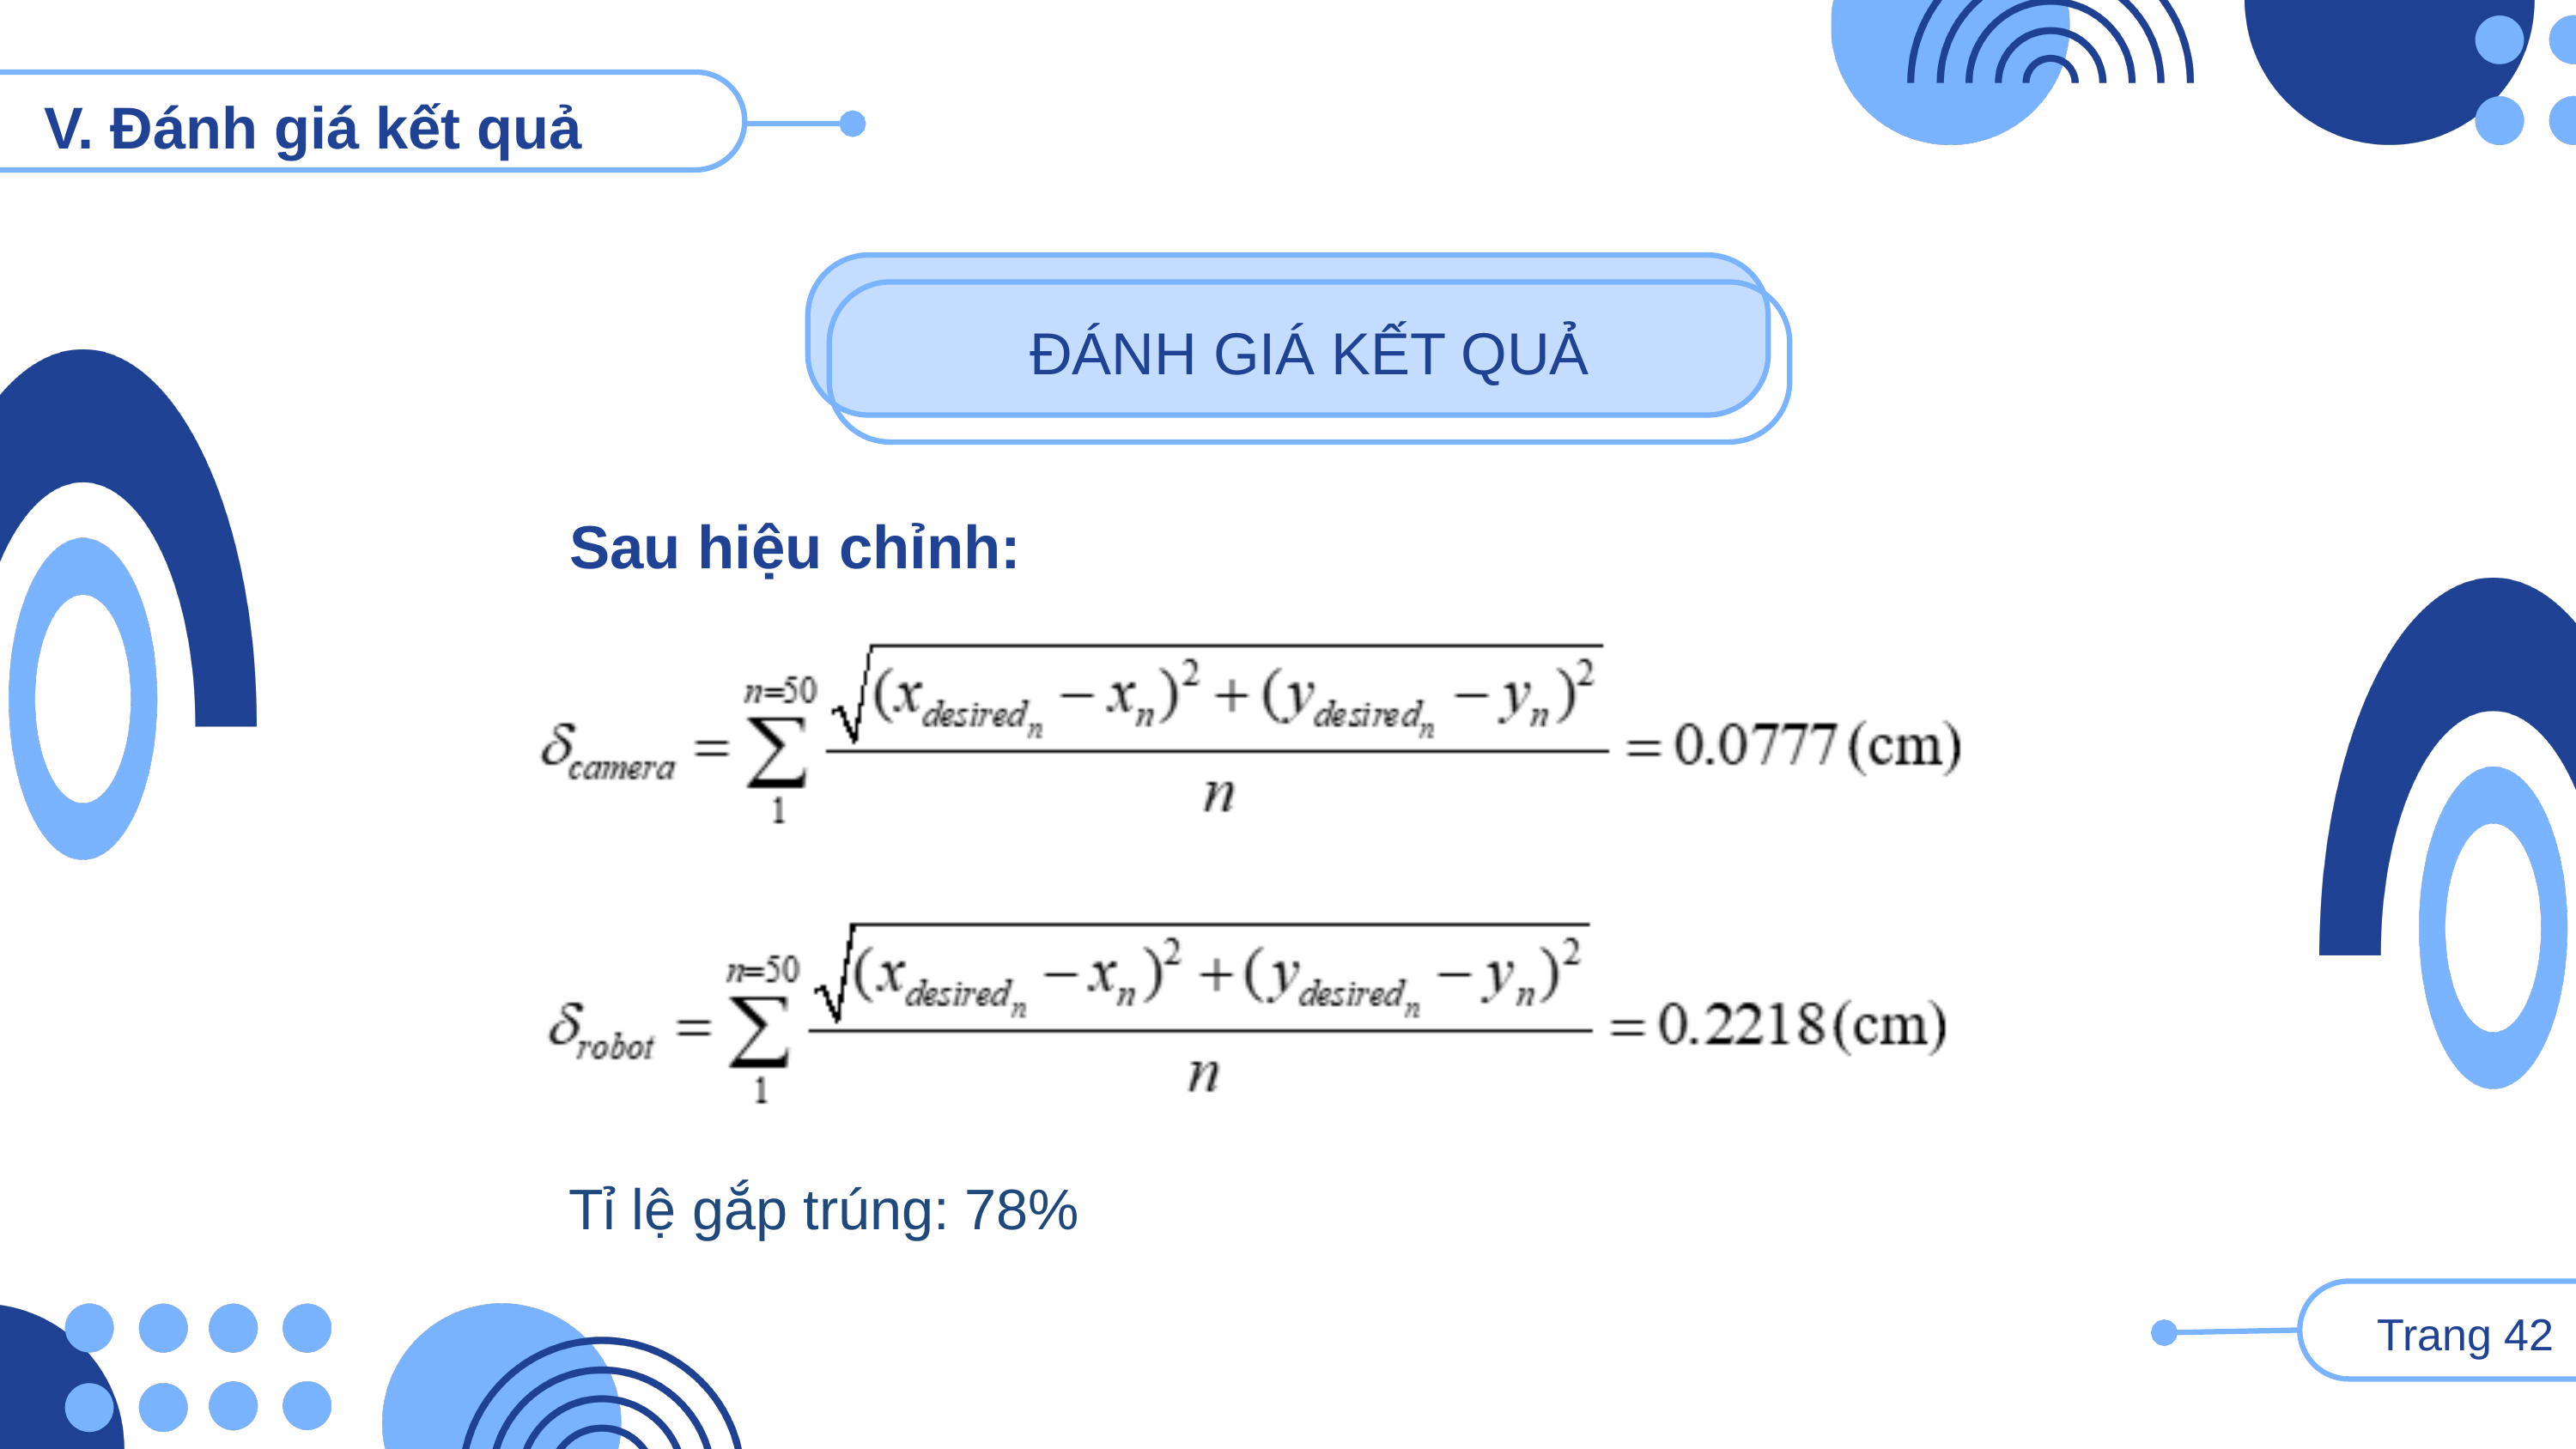

V. Đánh giá kết quả

ĐÁNH GIÁ KẾT QUẢ

Sau hiệu chỉnh:

Tỉ lệ gắp trúng: 78%

 Trang 42